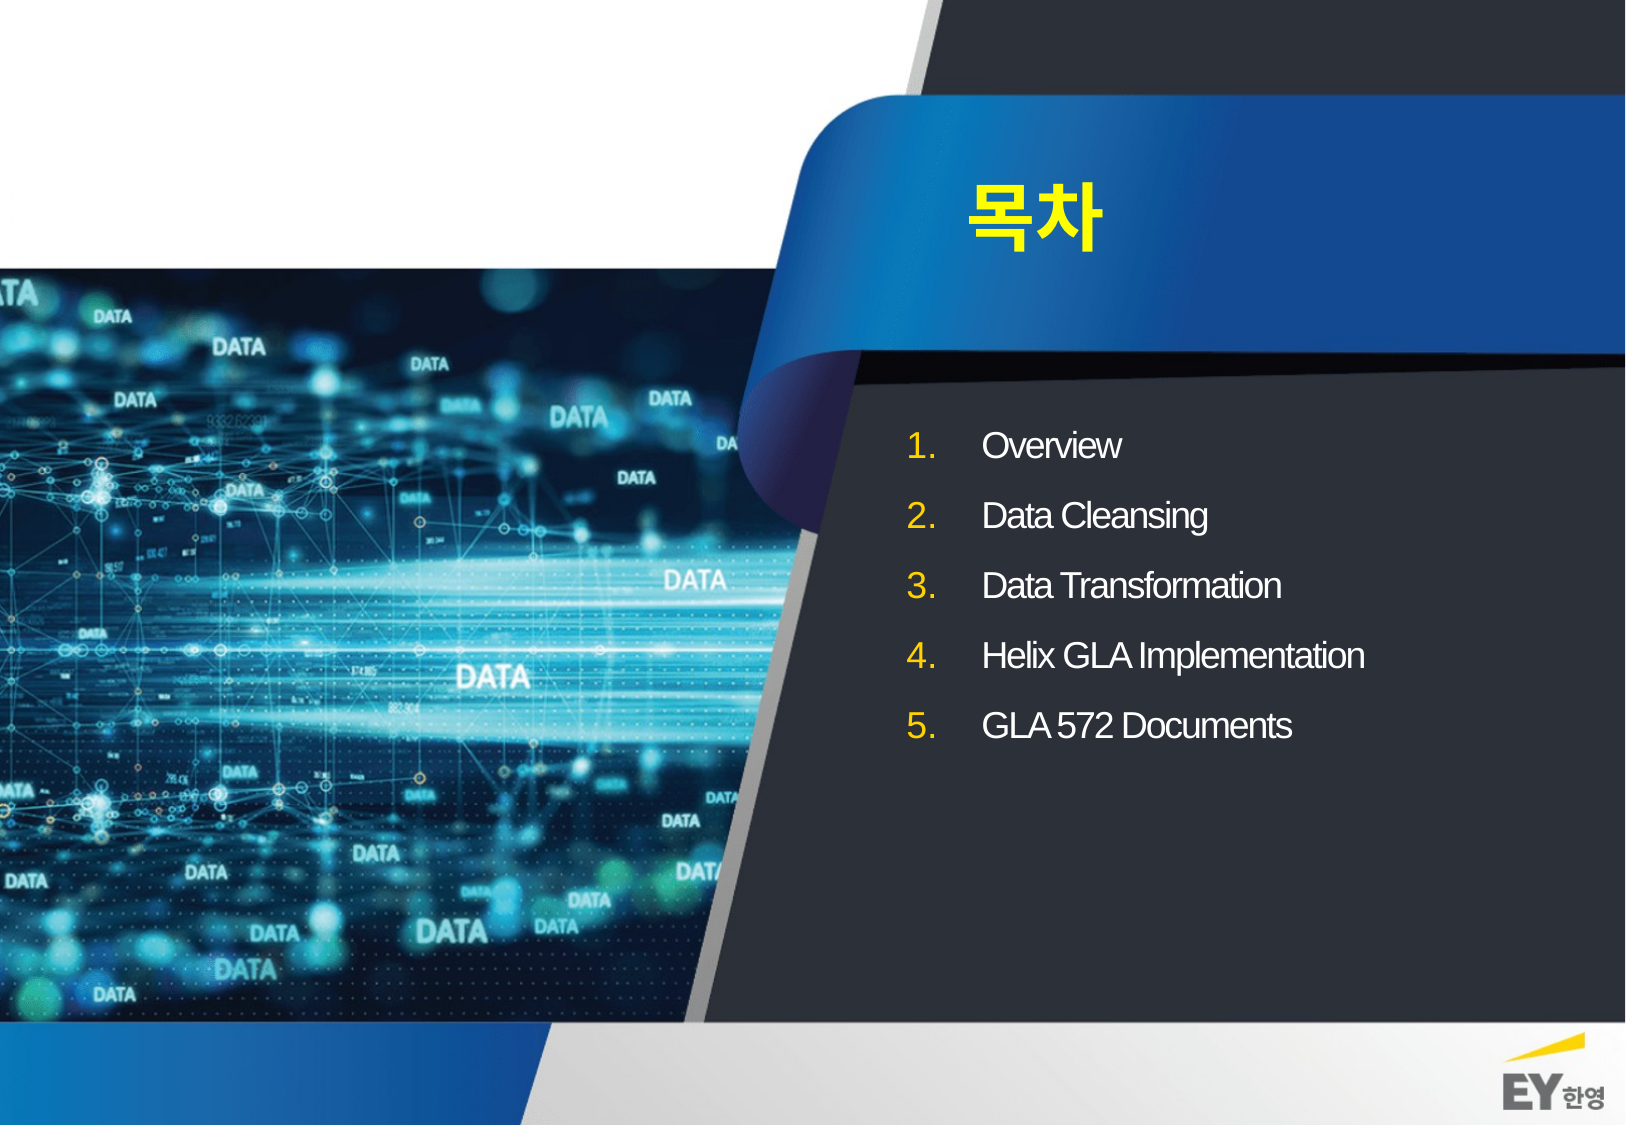

Overview
Data Cleansing
Data Transformation
Helix GLA Implementation
GLA 572 Documents